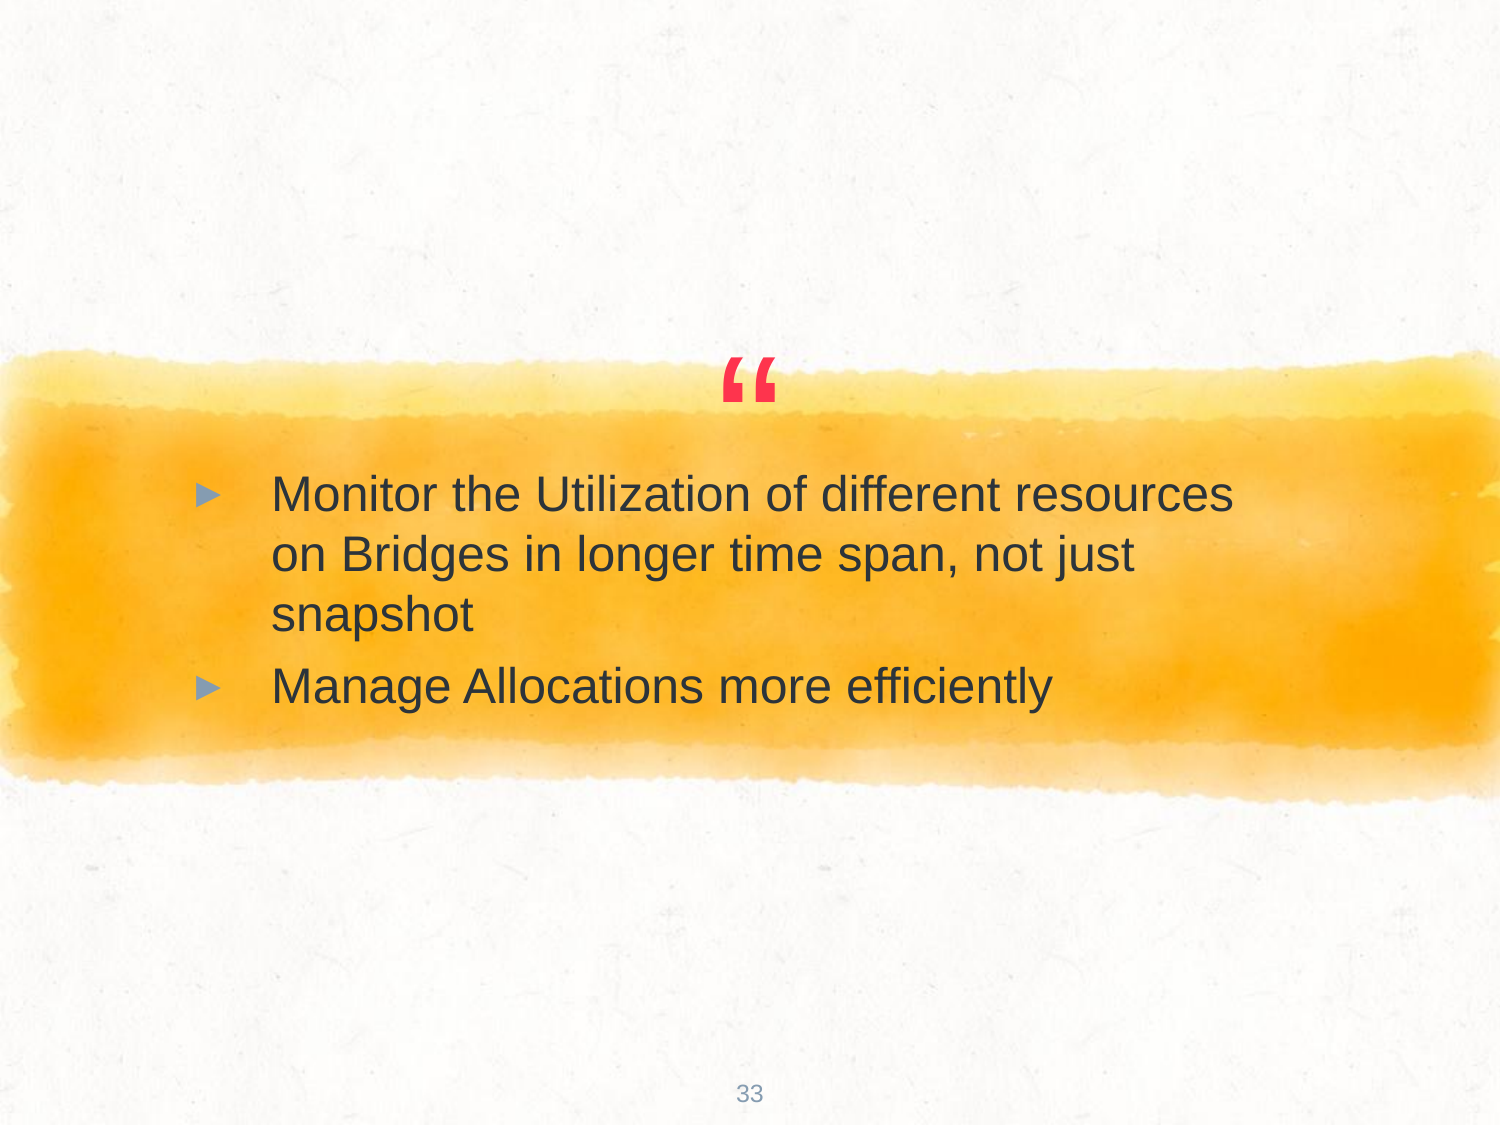

Monitor the Utilization of different resources on Bridges in longer time span, not just snapshot
Manage Allocations more efficiently
33